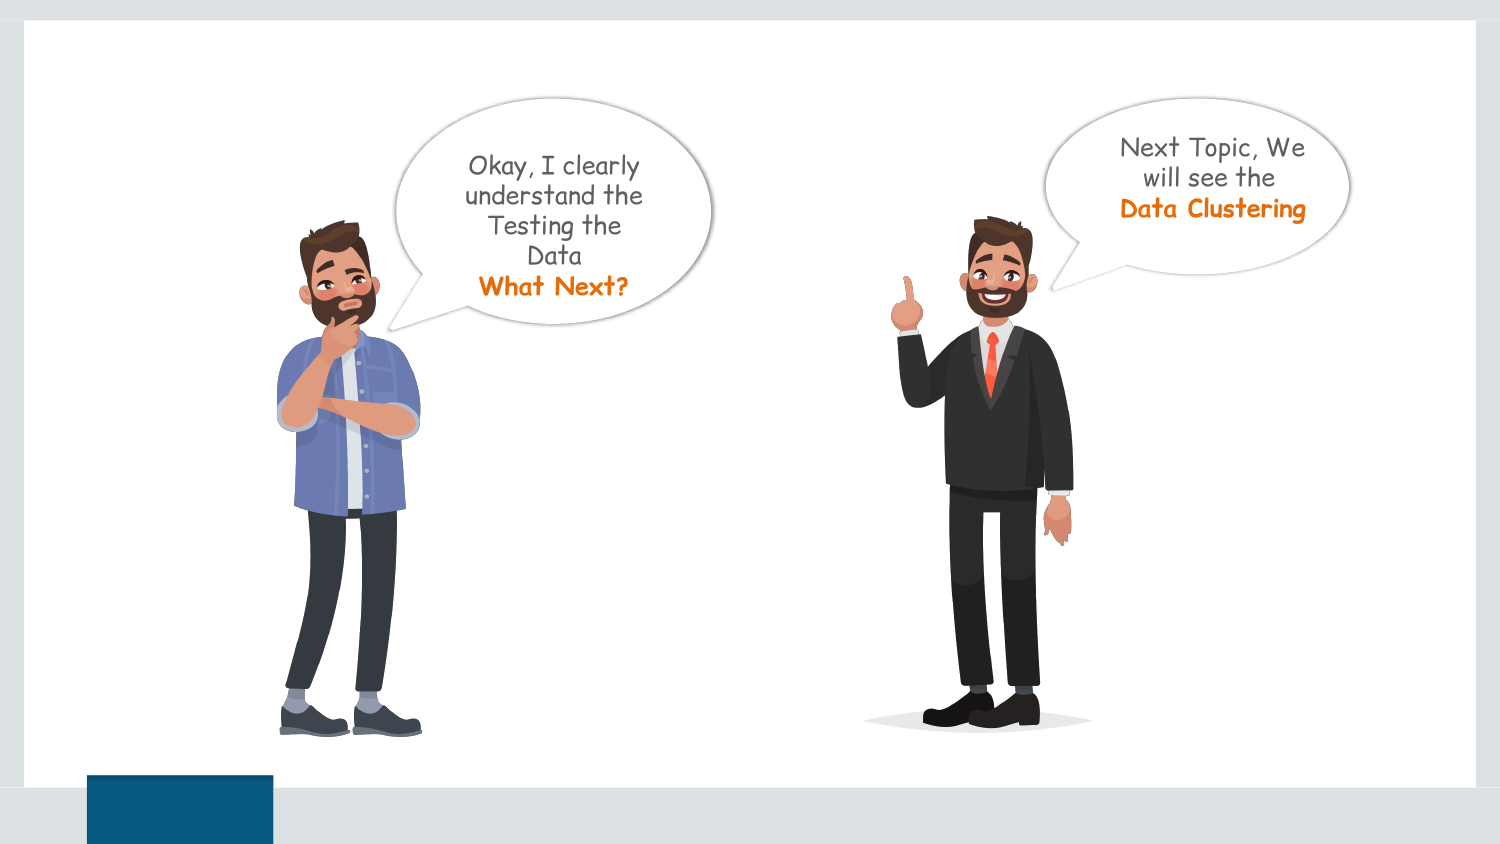

Next Topic, We will see the
Data Clustering
Okay, I clearly understand the Testing the Data
What Next?